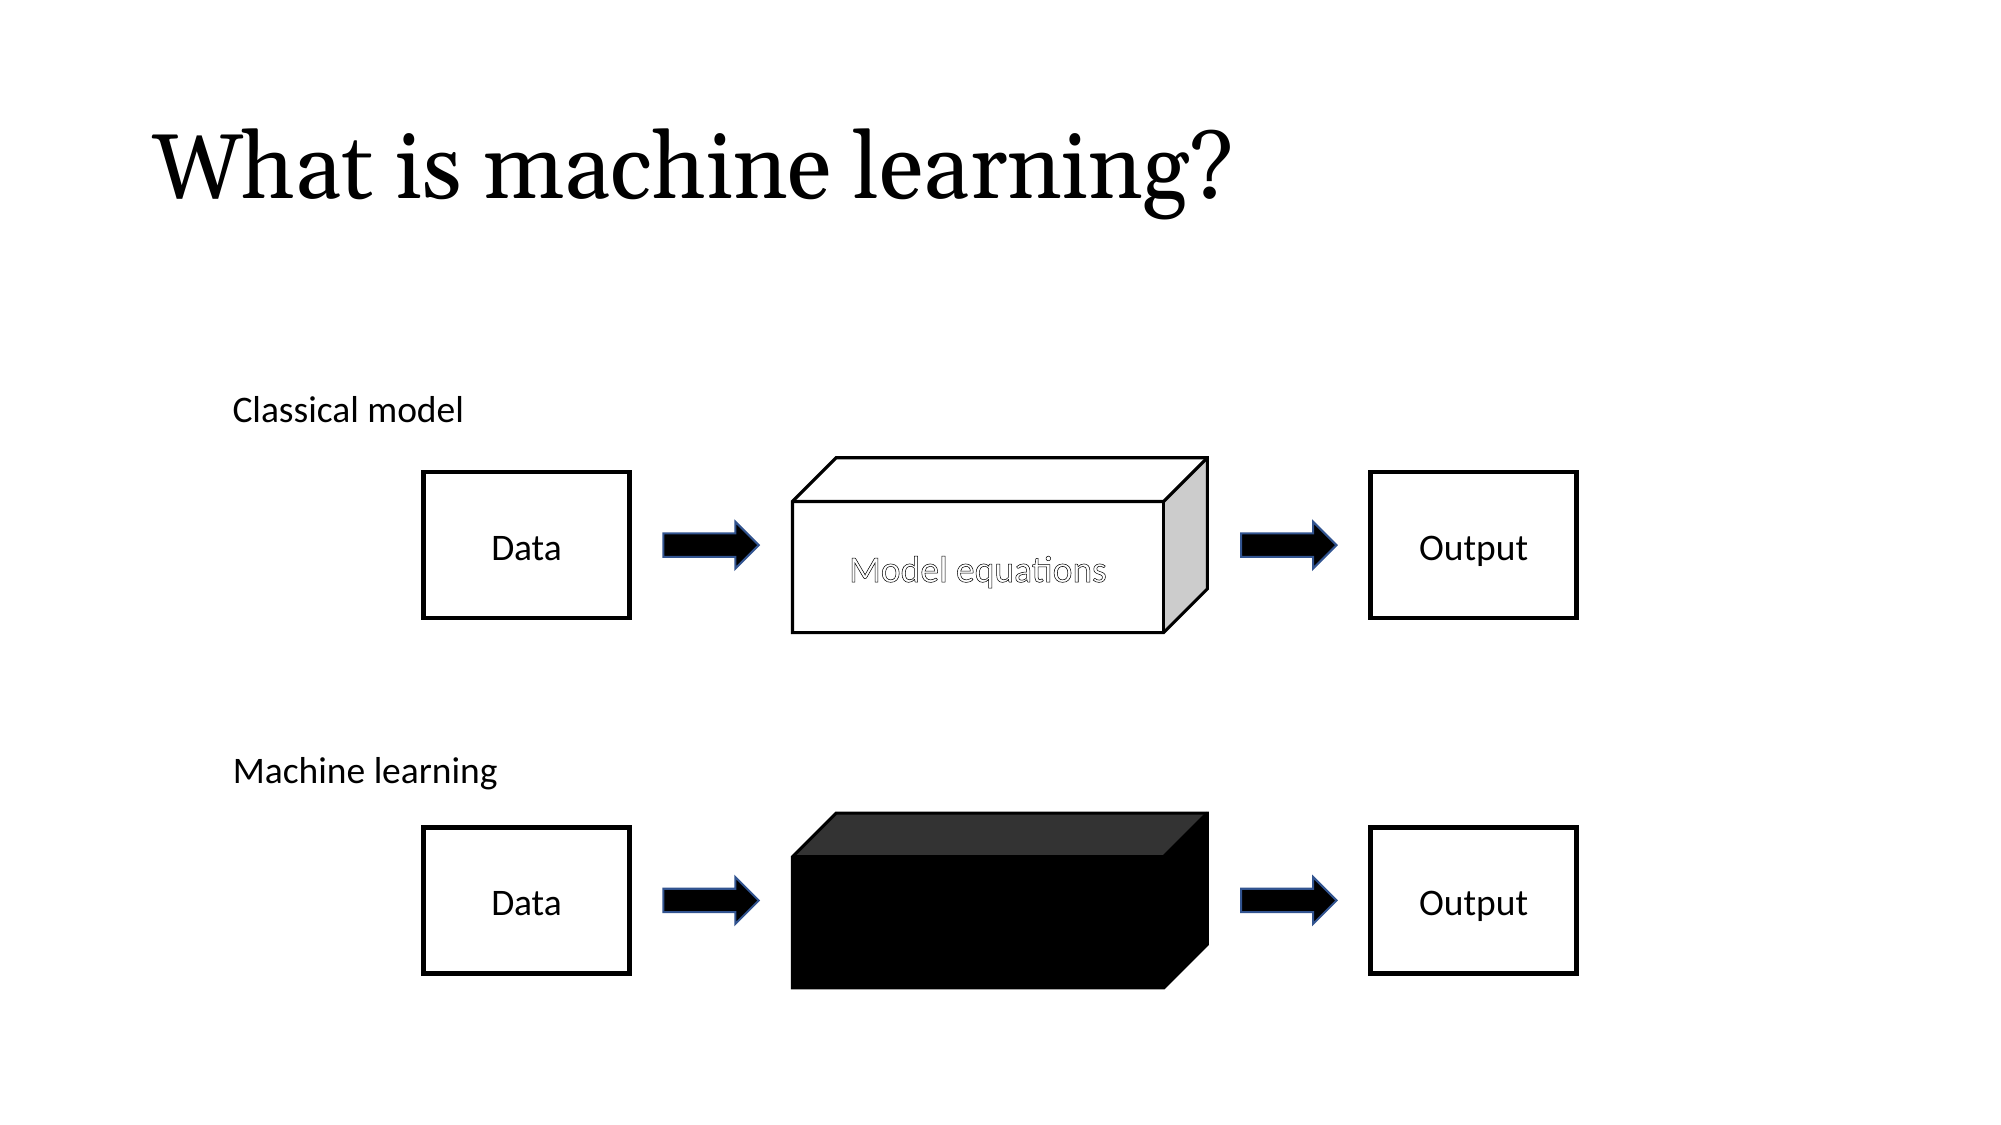

# What is machine learning?
Classical model
Model equations
Data
Output

Machine learning

Data
Output